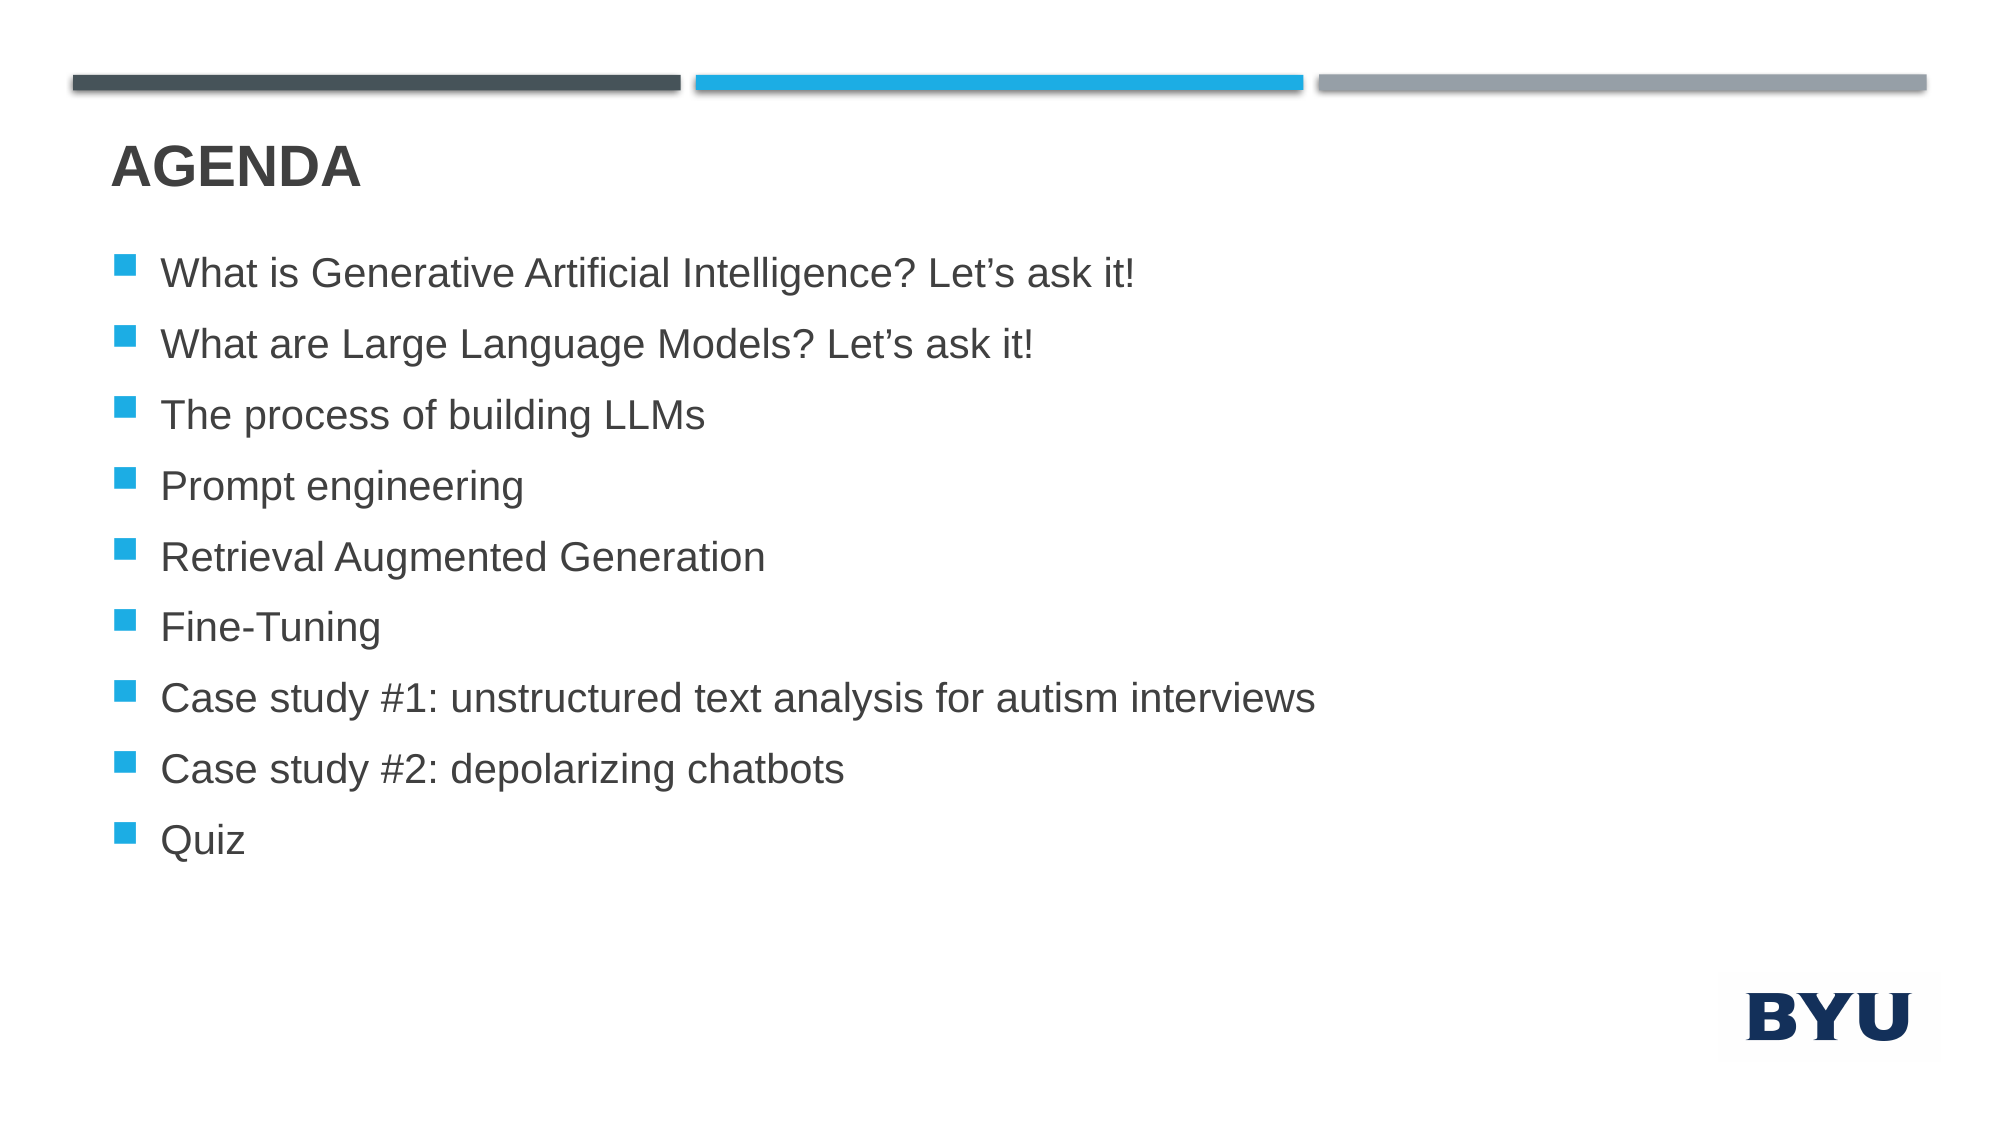

# Agenda
What is Generative Artificial Intelligence? Let’s ask it!
What are Large Language Models? Let’s ask it!
The process of building LLMs
Prompt engineering
Retrieval Augmented Generation
Fine-Tuning
Case study #1: unstructured text analysis for autism interviews
Case study #2: depolarizing chatbots
Quiz